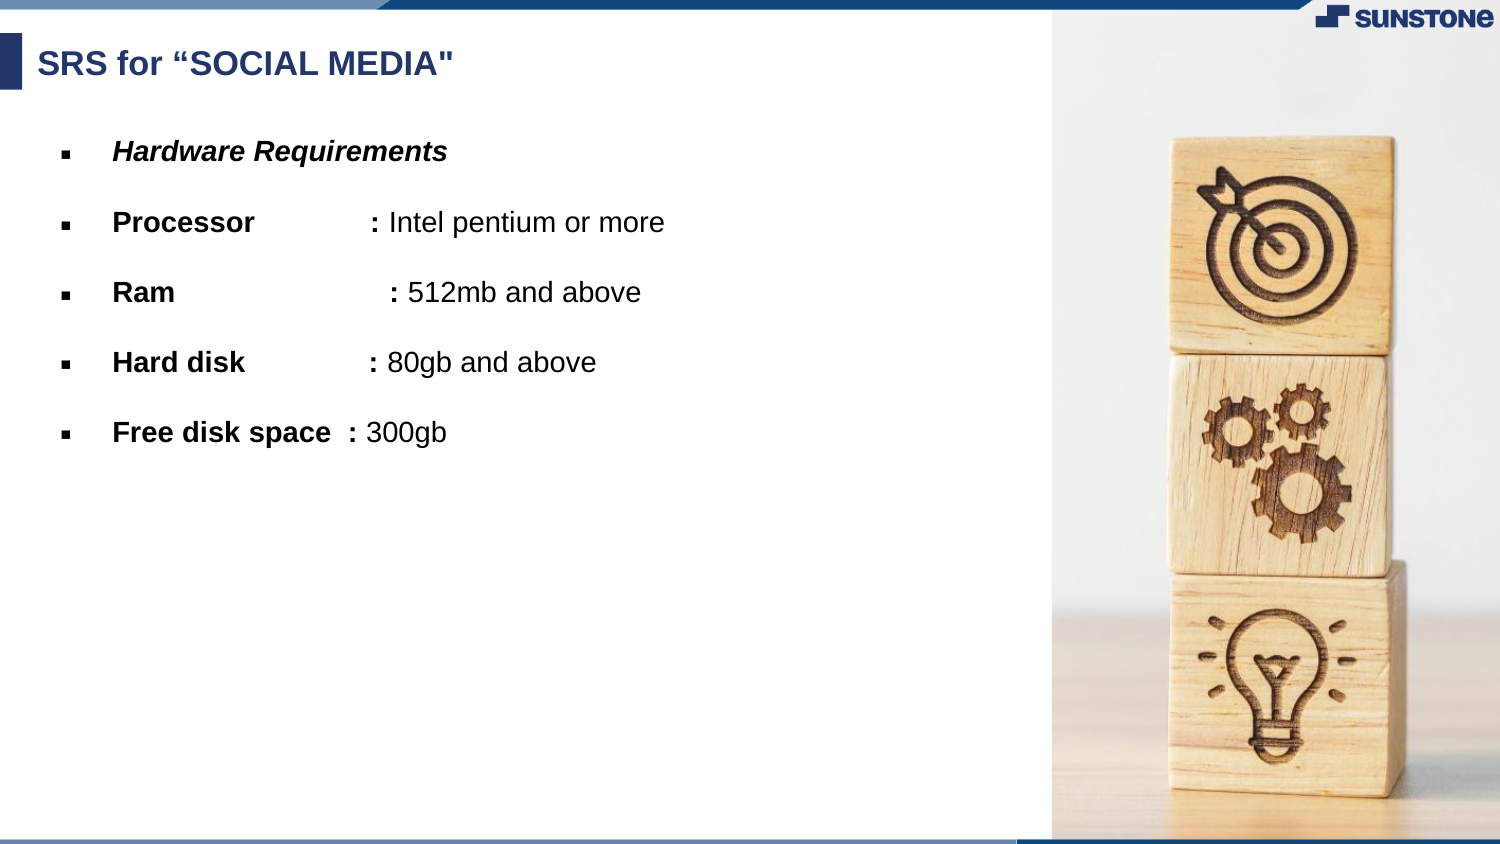

# SRS for “SOCIAL MEDIA"
Hardware Requirements
Processor              : Intel pentium or more

Ram                          : 512mb and above

Hard disk               : 80gb and above

Free disk space  : 300gb